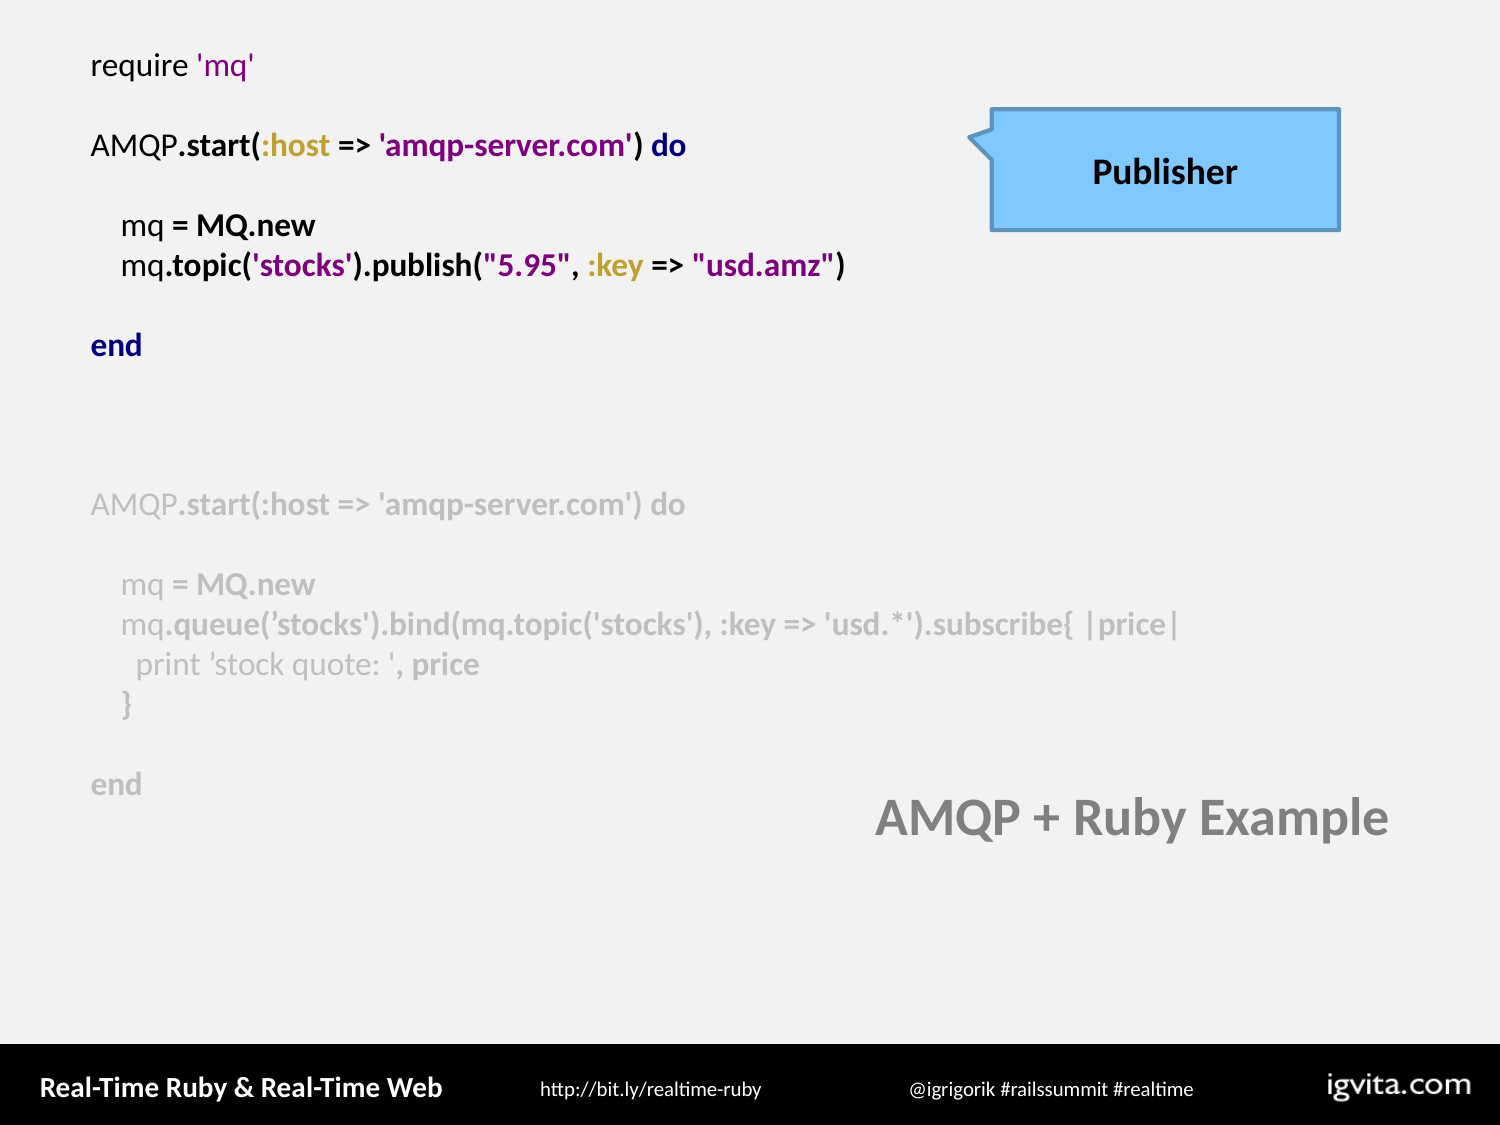

require 'mq'

AMQP.start(:host => 'amqp-server.com') do

    mq = MQ.new
    mq.topic('stocks').publish("5.95", :key => "usd.amz")

end

AMQP.start(:host => 'amqp-server.com') do

    mq = MQ.new
    mq.queue(’stocks').bind(mq.topic('stocks'), :key => 'usd.*').subscribe{ |price|
      print ’stock quote: ', price
    }

end

Publisher
AMQP + Ruby Example